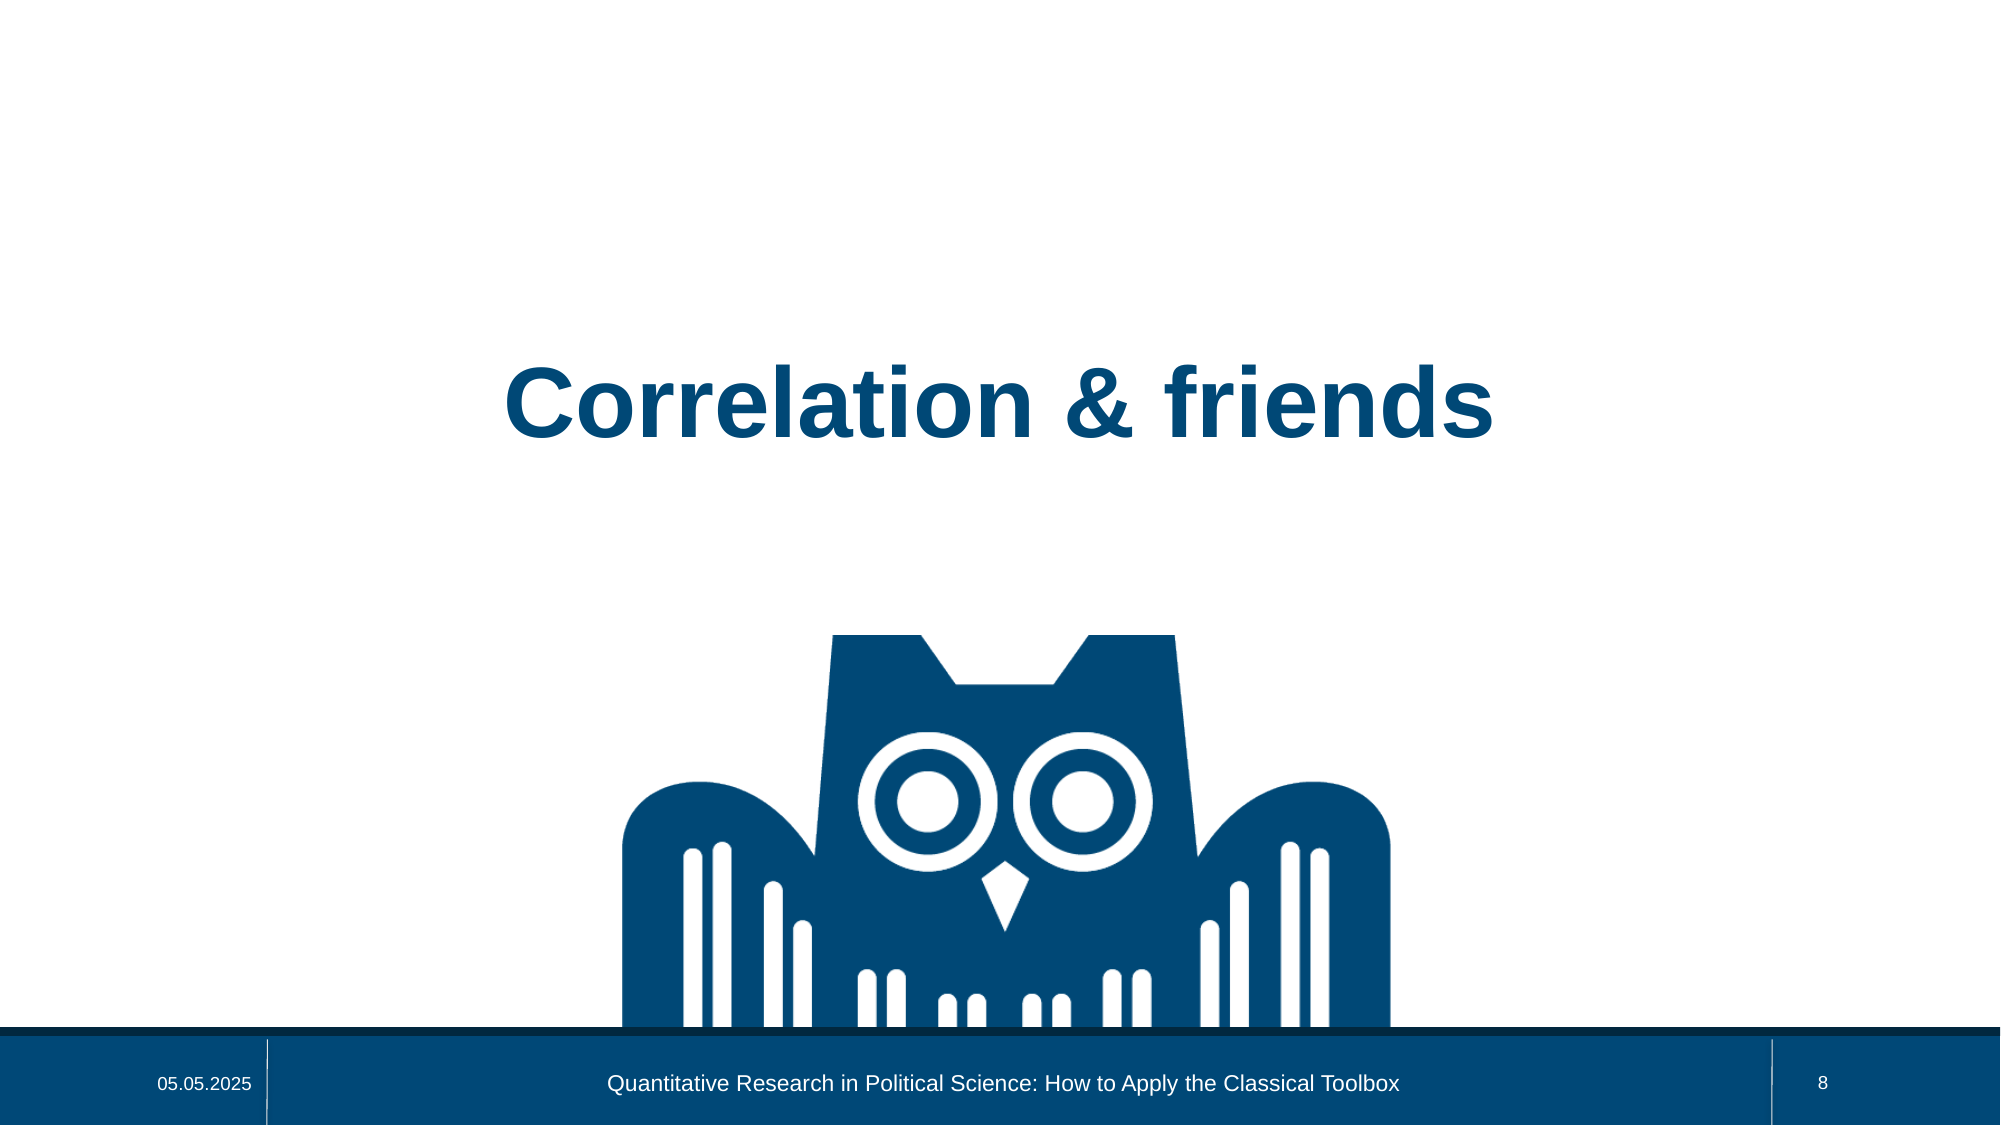

Correlation & friends
Quantitative Research in Political Science: How to Apply the Classical Toolbox
8
05.05.2025